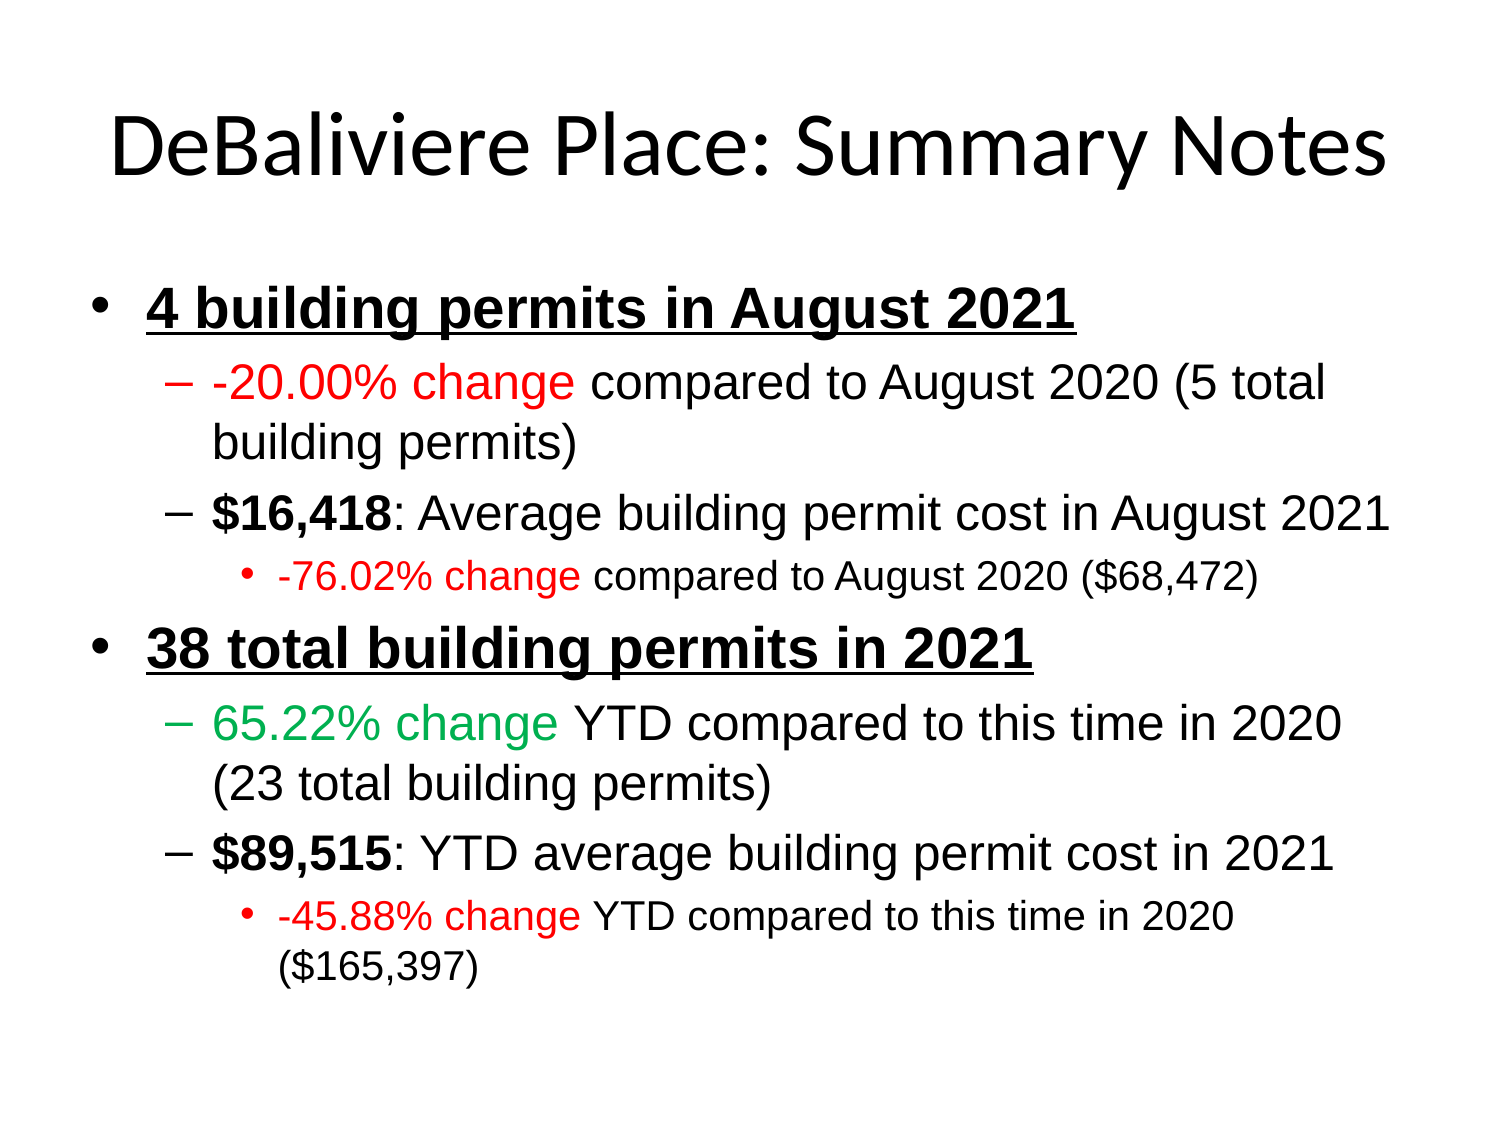

# DeBaliviere Place: Summary Notes
4 building permits in August 2021
-20.00% change compared to August 2020 (5 total building permits)
$16,418: Average building permit cost in August 2021
-76.02% change compared to August 2020 ($68,472)
38 total building permits in 2021
65.22% change YTD compared to this time in 2020 (23 total building permits)
$89,515: YTD average building permit cost in 2021
-45.88% change YTD compared to this time in 2020 ($165,397)